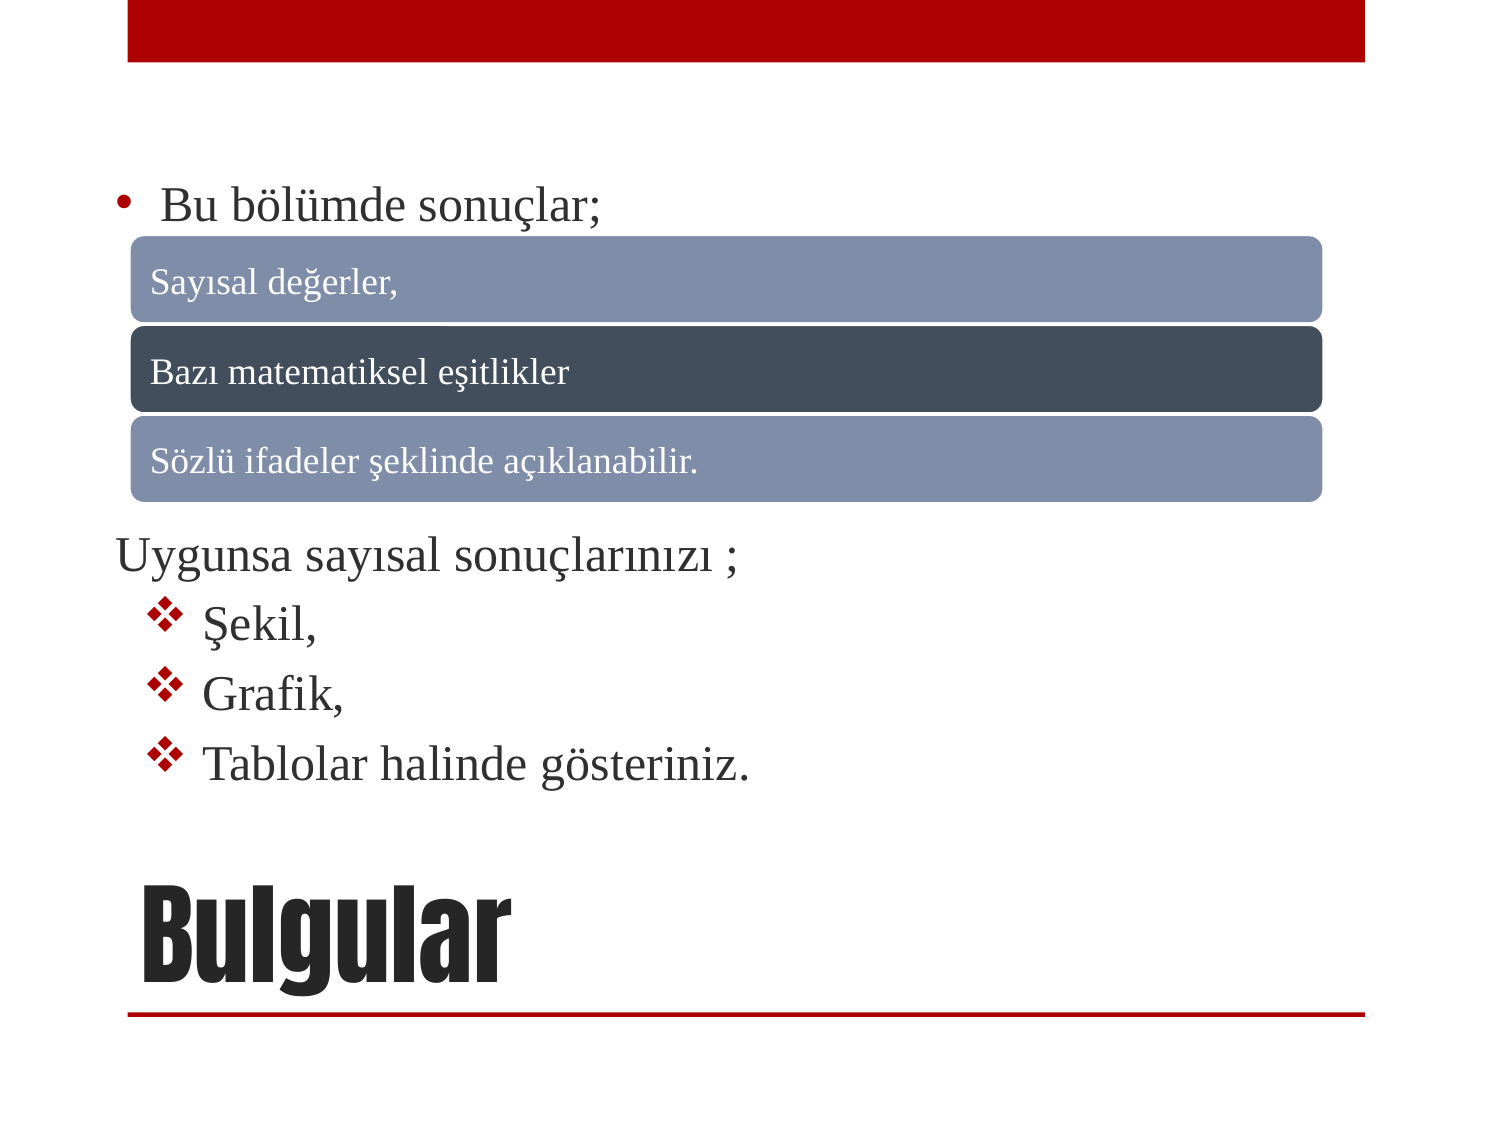

Bu bölümde sonuçlar;

Uygunsa sayısal sonuçlarınızı ;
Şekil,
Grafik,
Tablolar halinde gösteriniz.
Sayısal değerler,
Bazı matematiksel eşitlikler
Sözlü ifadeler şeklinde açıklanabilir.
# Bulgular